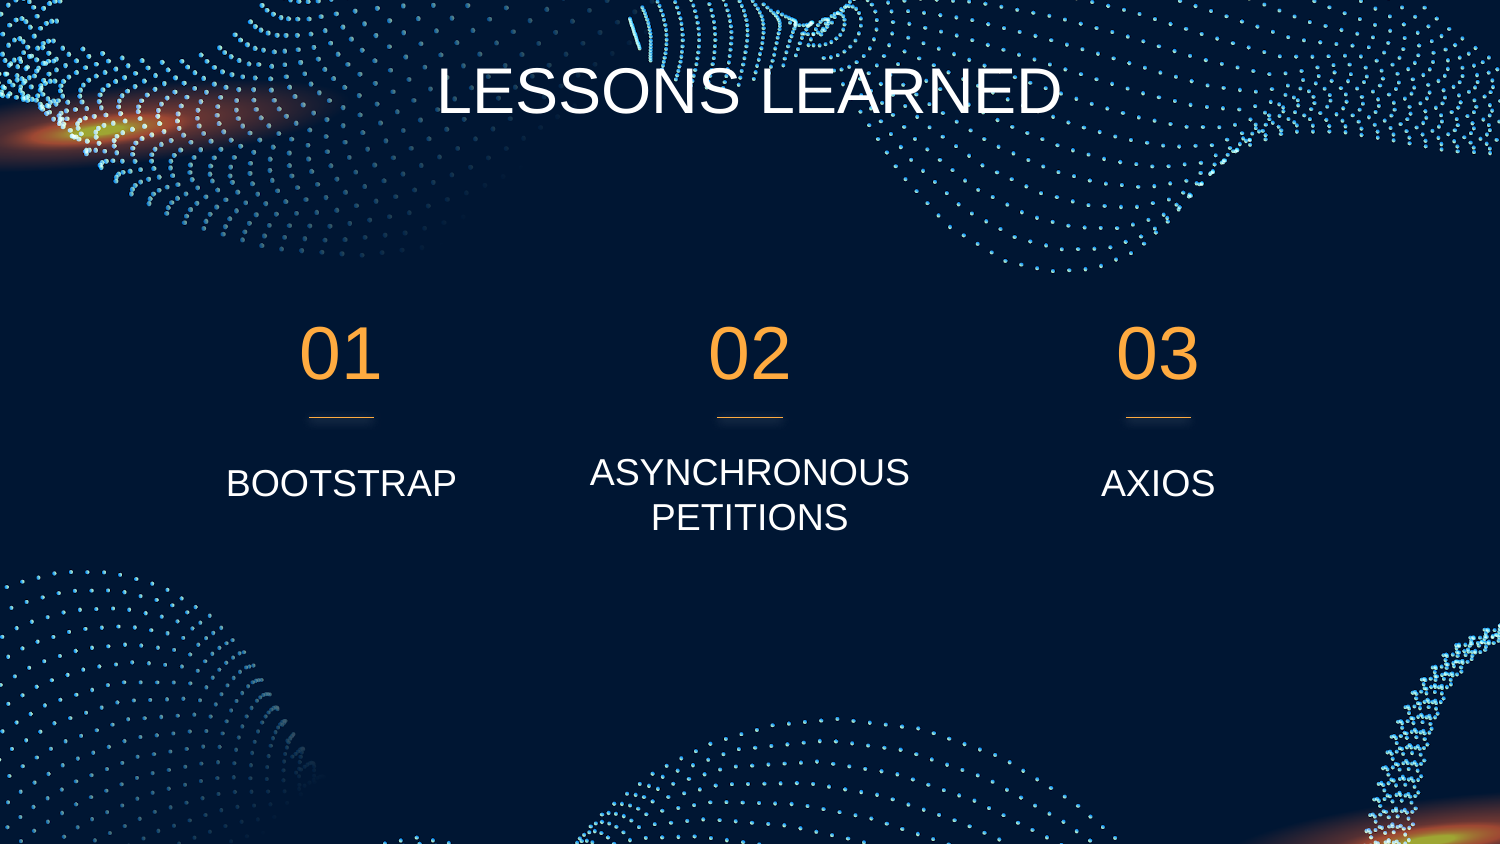

LESSONS LEARNED
01
02
03
BOOTSTRAP
AXIOS
# ASYNCHRONOUS PETITIONS